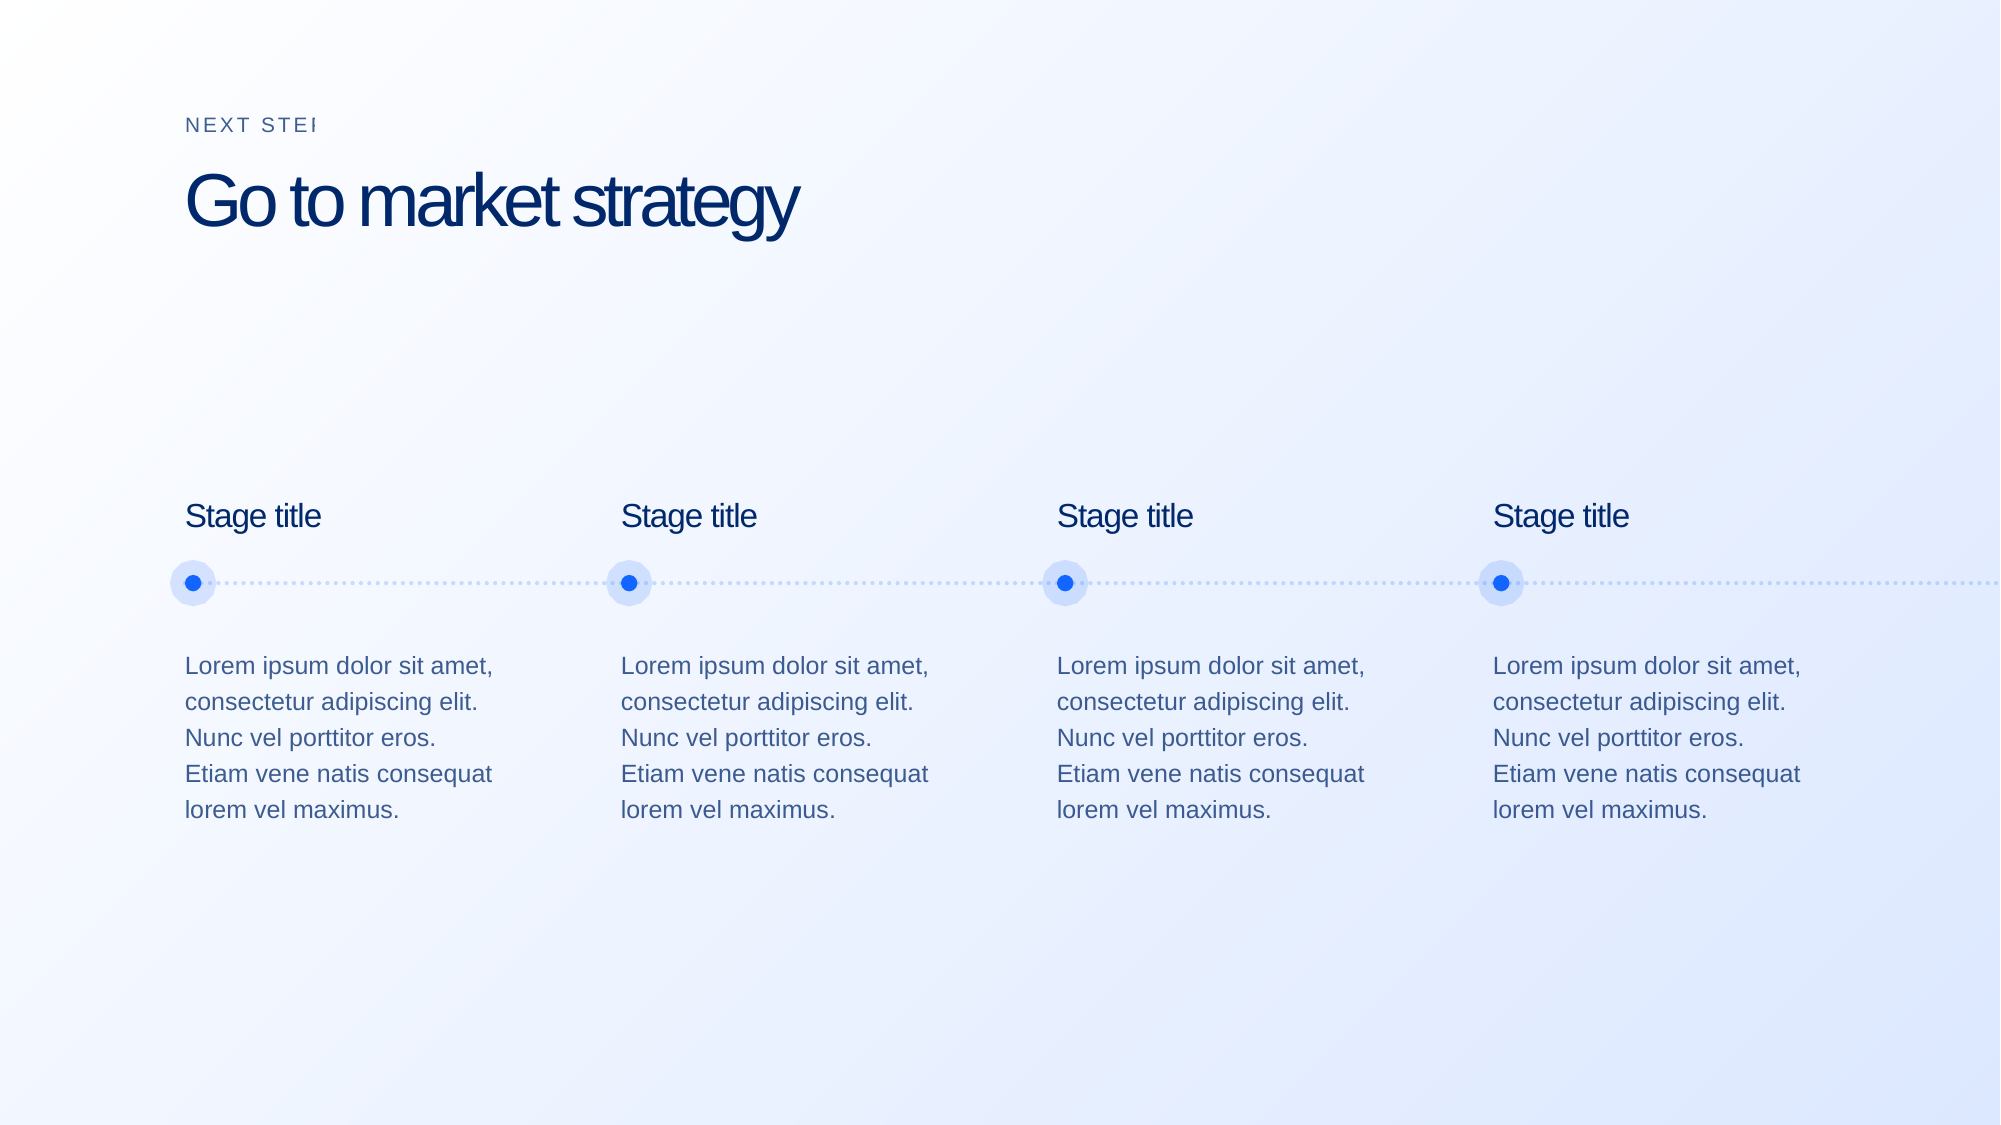

Next steps
Go to market strategy
Stage title
Stage title
Stage title
Stage title

Lorem ipsum dolor sit amet, consectetur adipiscing elit. Nunc vel porttitor eros. Etiam vene natis consequat lorem vel maximus.
Lorem ipsum dolor sit amet, consectetur adipiscing elit. Nunc vel porttitor eros. Etiam vene natis consequat lorem vel maximus.
Lorem ipsum dolor sit amet, consectetur adipiscing elit. Nunc vel porttitor eros. Etiam vene natis consequat lorem vel maximus.
Lorem ipsum dolor sit amet, consectetur adipiscing elit. Nunc vel porttitor eros. Etiam vene natis consequat lorem vel maximus.